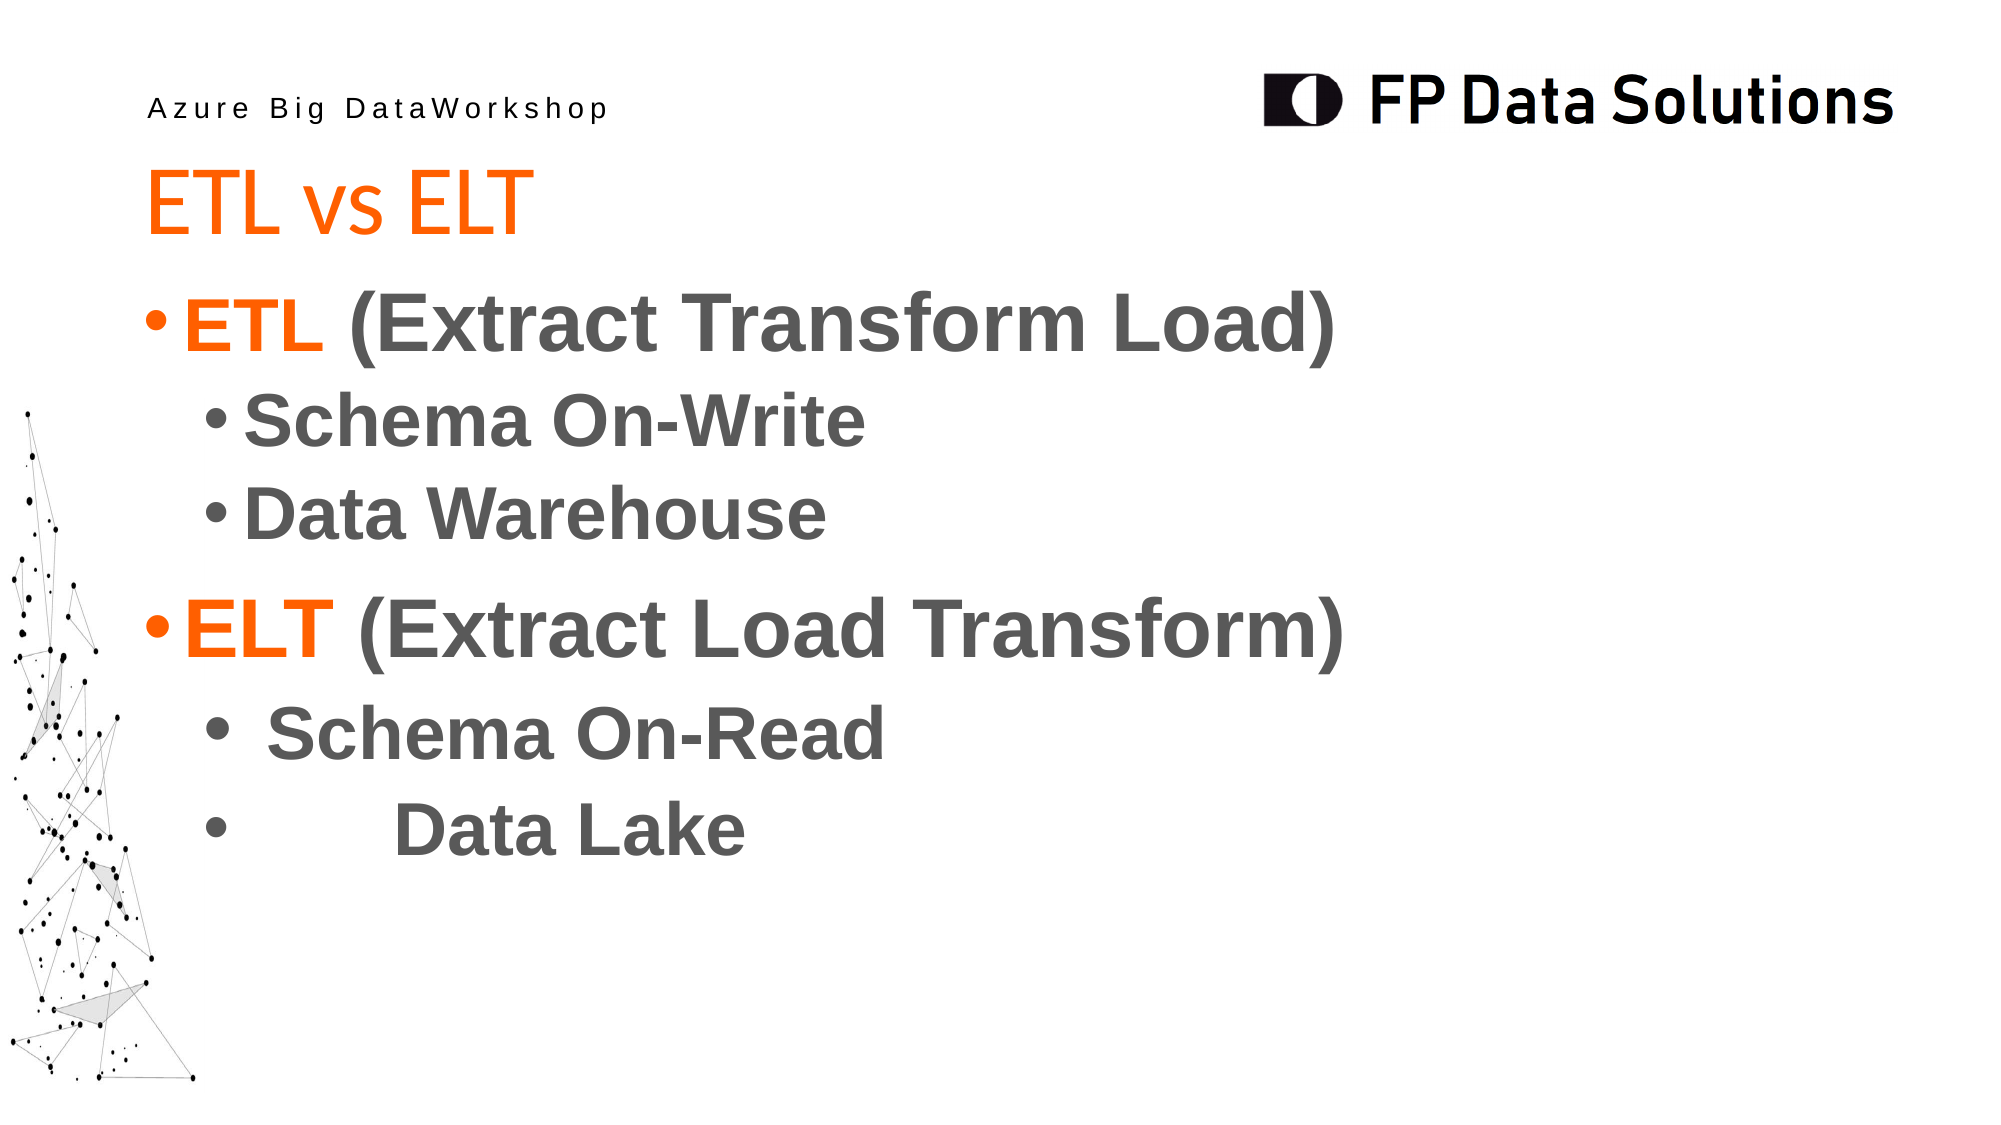

ETL vs ELT
ETL (Extract Transform Load)
Schema On-Write
Data Warehouse
ELT (Extract Load Transform)
 Schema On-Read
 	Data Lake